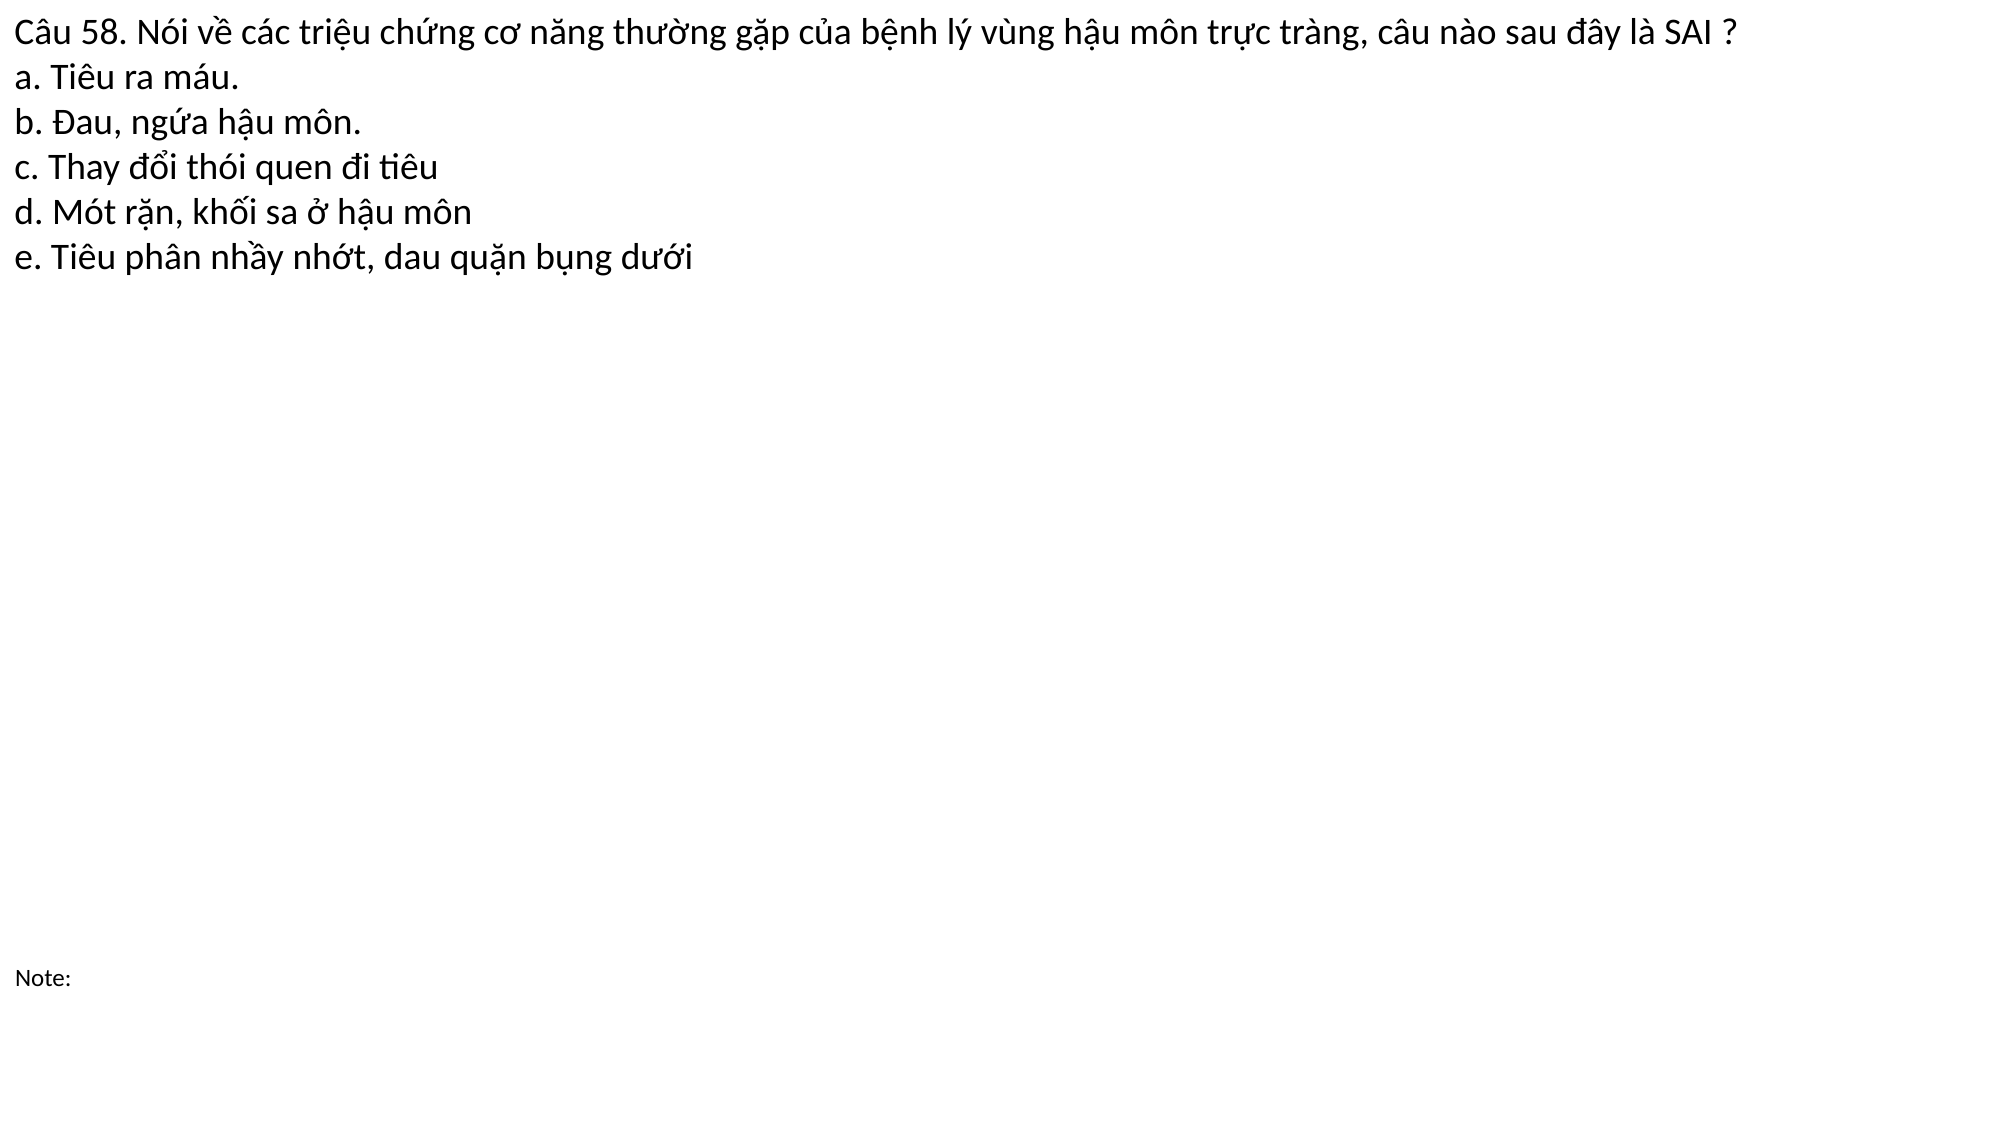

Câu 58. Nói về các triệu chứng cơ năng thường gặp của bệnh lý vùng hậu môn trực tràng, câu nào sau đây là SAI ?
a. Tiêu ra máu.
b. Đau, ngứa hậu môn.
c. Thay đổi thói quen đi tiêu
d. Mót rặn, khối sa ở hậu môn
e. Tiêu phân nhầy nhớt, dau quặn bụng dưới
# Note: